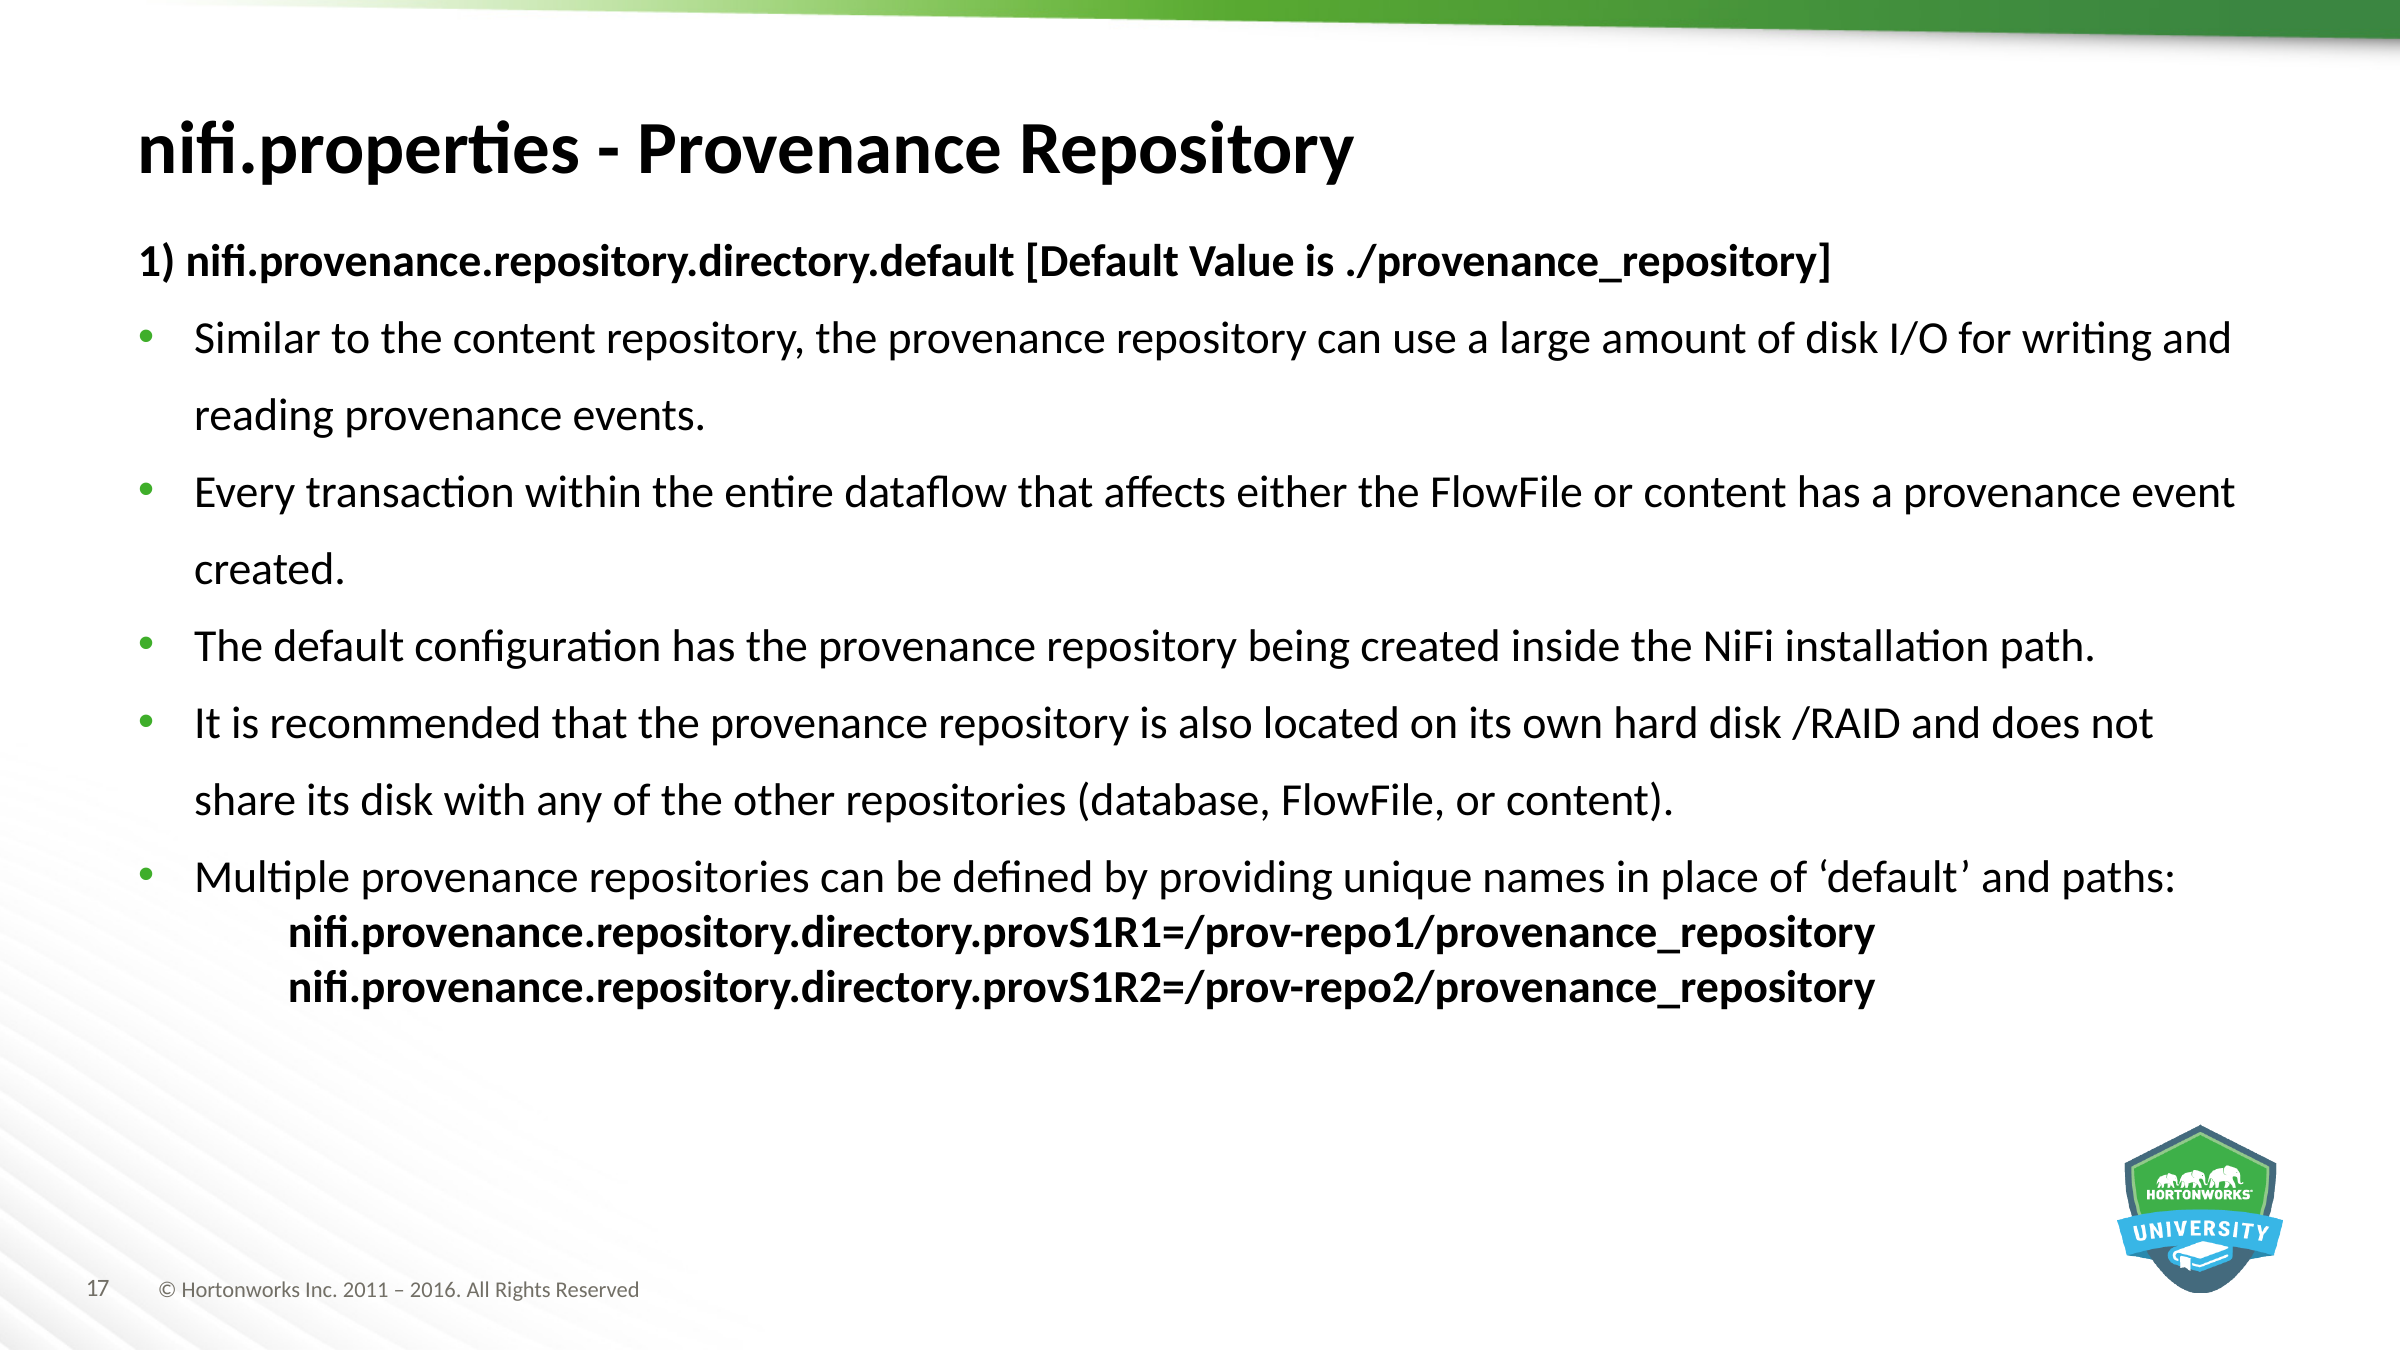

nifi.properties - Provenance Repository
1) nifi.provenance.repository.directory.default [Default Value is ./provenance_repository]
Similar to the content repository, the provenance repository can use a large amount of disk I/O for writing and reading provenance events.
Every transaction within the entire dataflow that affects either the FlowFile or content has a provenance event created.
The default configuration has the provenance repository being created inside the NiFi installation path.
It is recommended that the provenance repository is also located on its own hard disk /RAID and does not share its disk with any of the other repositories (database, FlowFile, or content).
Multiple provenance repositories can be defined by providing unique names in place of ‘default’ and paths:
	nifi.provenance.repository.directory.provS1R1=/prov-repo1/provenance_repository
	nifi.provenance.repository.directory.provS1R2=/prov-repo2/provenance_repository